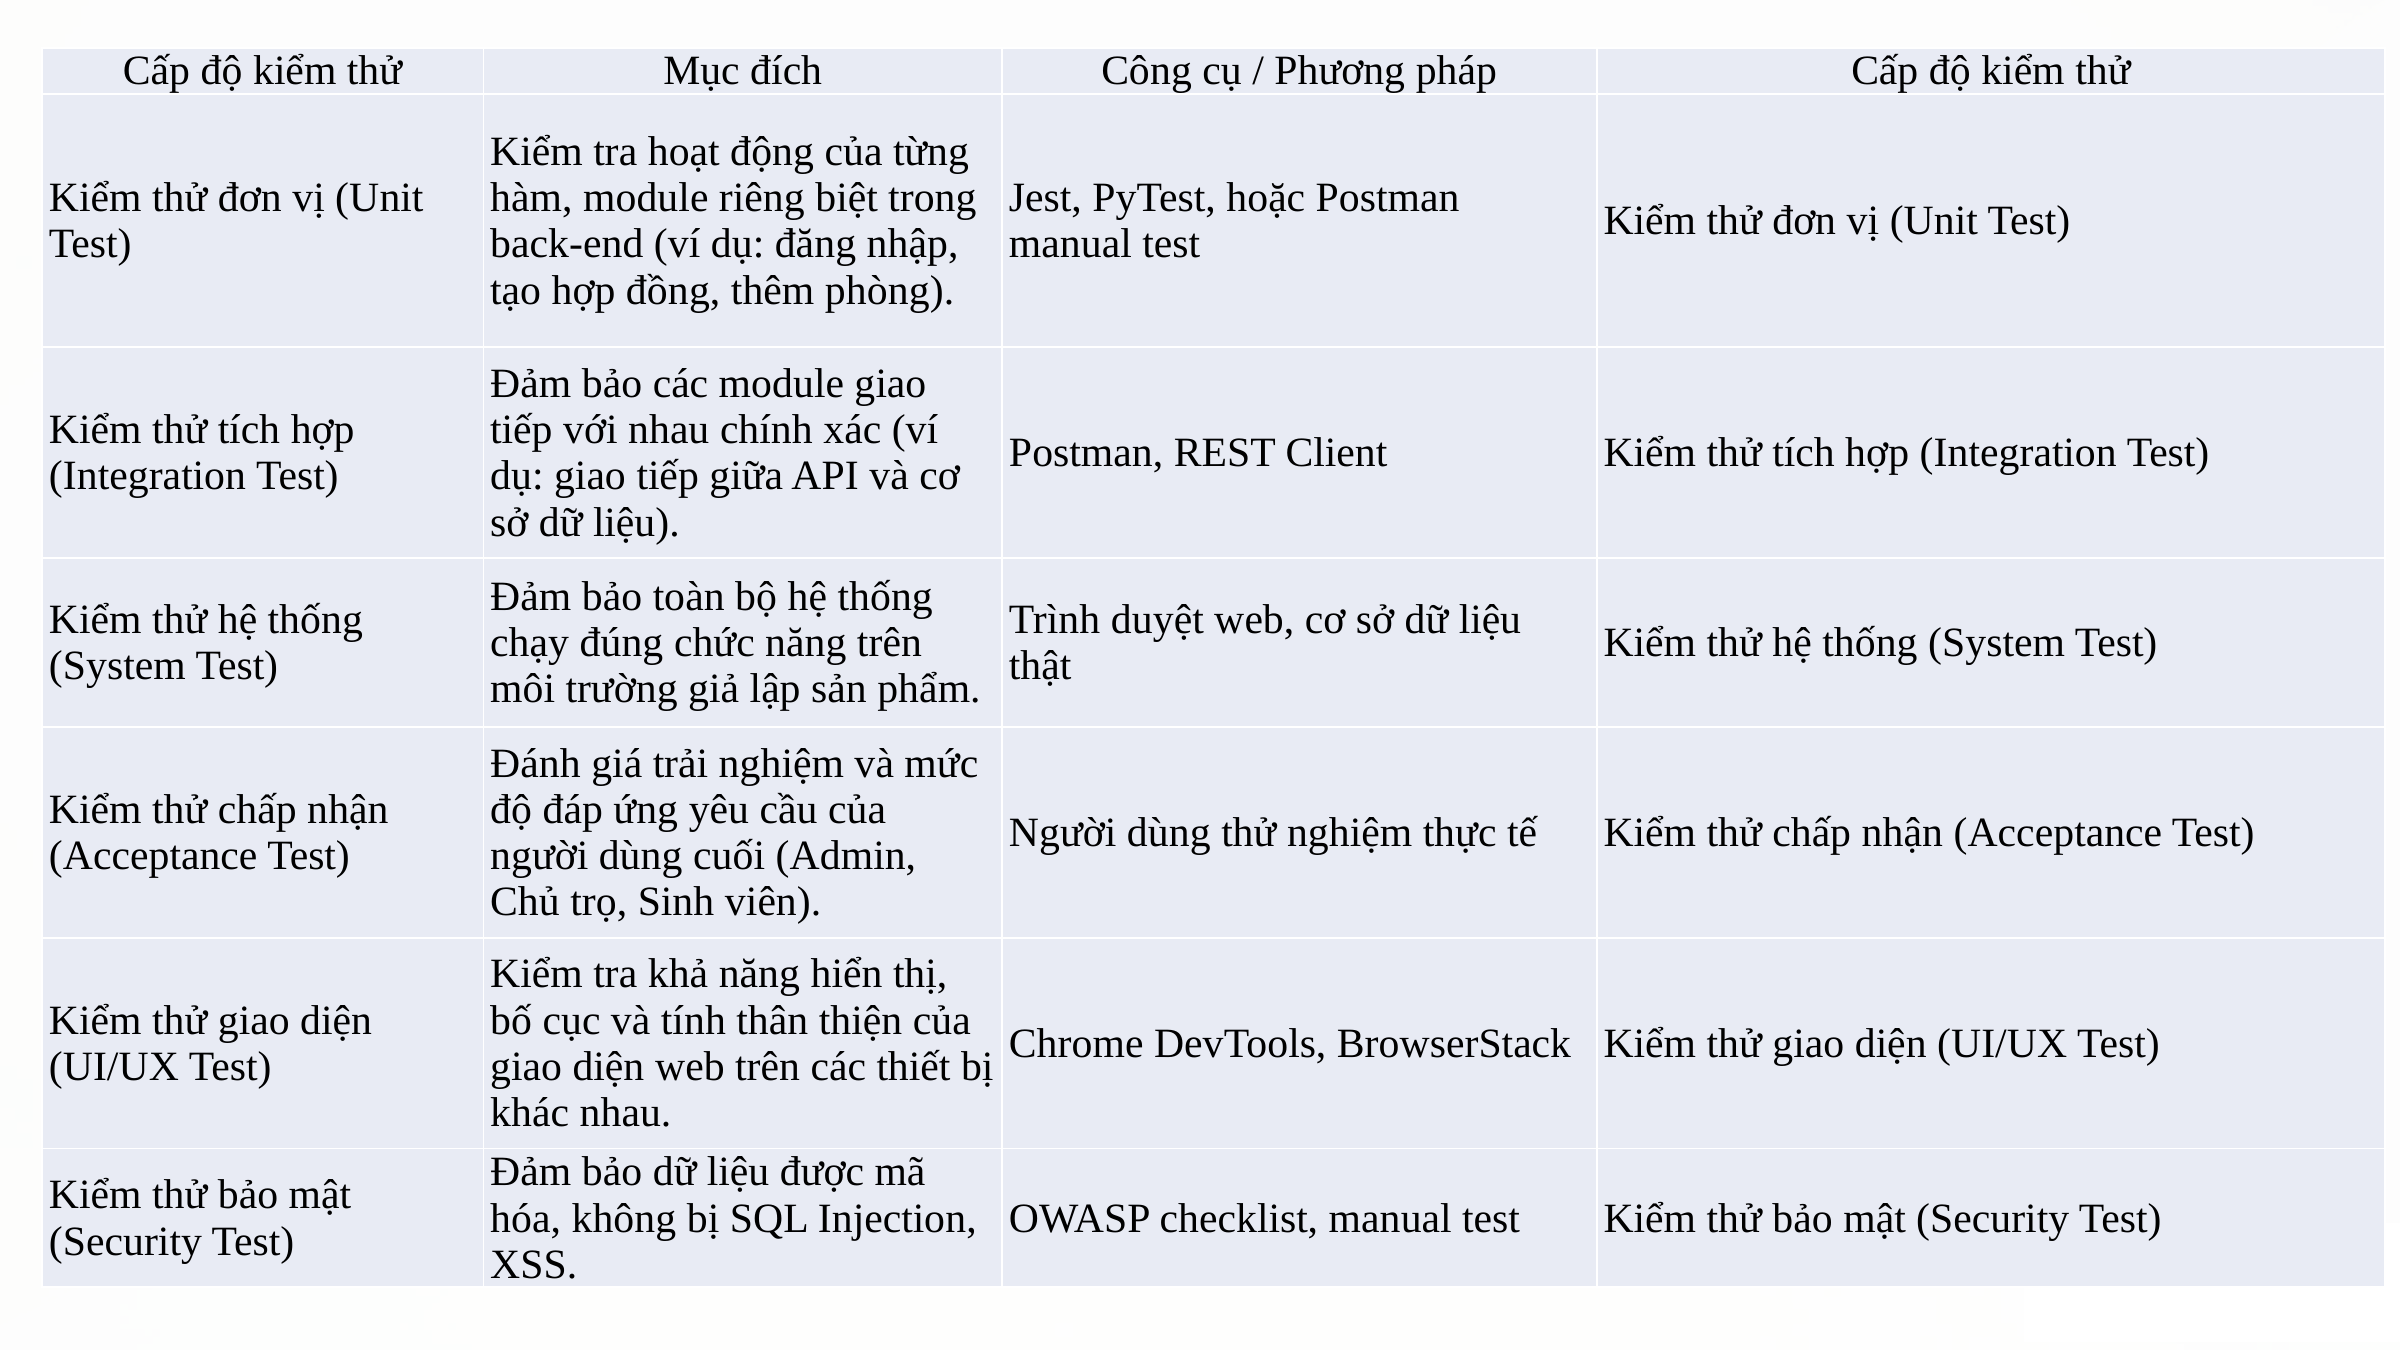

| Cấp độ kiểm thử | Mục đích | Công cụ / Phương pháp | Cấp độ kiểm thử |
| --- | --- | --- | --- |
| Kiểm thử đơn vị (Unit Test) | Kiểm tra hoạt động của từng hàm, module riêng biệt trong back-end (ví dụ: đăng nhập, tạo hợp đồng, thêm phòng). | Jest, PyTest, hoặc Postman manual test | Kiểm thử đơn vị (Unit Test) |
| Kiểm thử tích hợp (Integration Test) | Đảm bảo các module giao tiếp với nhau chính xác (ví dụ: giao tiếp giữa API và cơ sở dữ liệu). | Postman, REST Client | Kiểm thử tích hợp (Integration Test) |
| Kiểm thử hệ thống (System Test) | Đảm bảo toàn bộ hệ thống chạy đúng chức năng trên môi trường giả lập sản phẩm. | Trình duyệt web, cơ sở dữ liệu thật | Kiểm thử hệ thống (System Test) |
| Kiểm thử chấp nhận (Acceptance Test) | Đánh giá trải nghiệm và mức độ đáp ứng yêu cầu của người dùng cuối (Admin, Chủ trọ, Sinh viên). | Người dùng thử nghiệm thực tế | Kiểm thử chấp nhận (Acceptance Test) |
| Kiểm thử giao diện (UI/UX Test) | Kiểm tra khả năng hiển thị, bố cục và tính thân thiện của giao diện web trên các thiết bị khác nhau. | Chrome DevTools, BrowserStack | Kiểm thử giao diện (UI/UX Test) |
| Kiểm thử bảo mật (Security Test) | Đảm bảo dữ liệu được mã hóa, không bị SQL Injection, XSS. | OWASP checklist, manual test | Kiểm thử bảo mật (Security Test) |